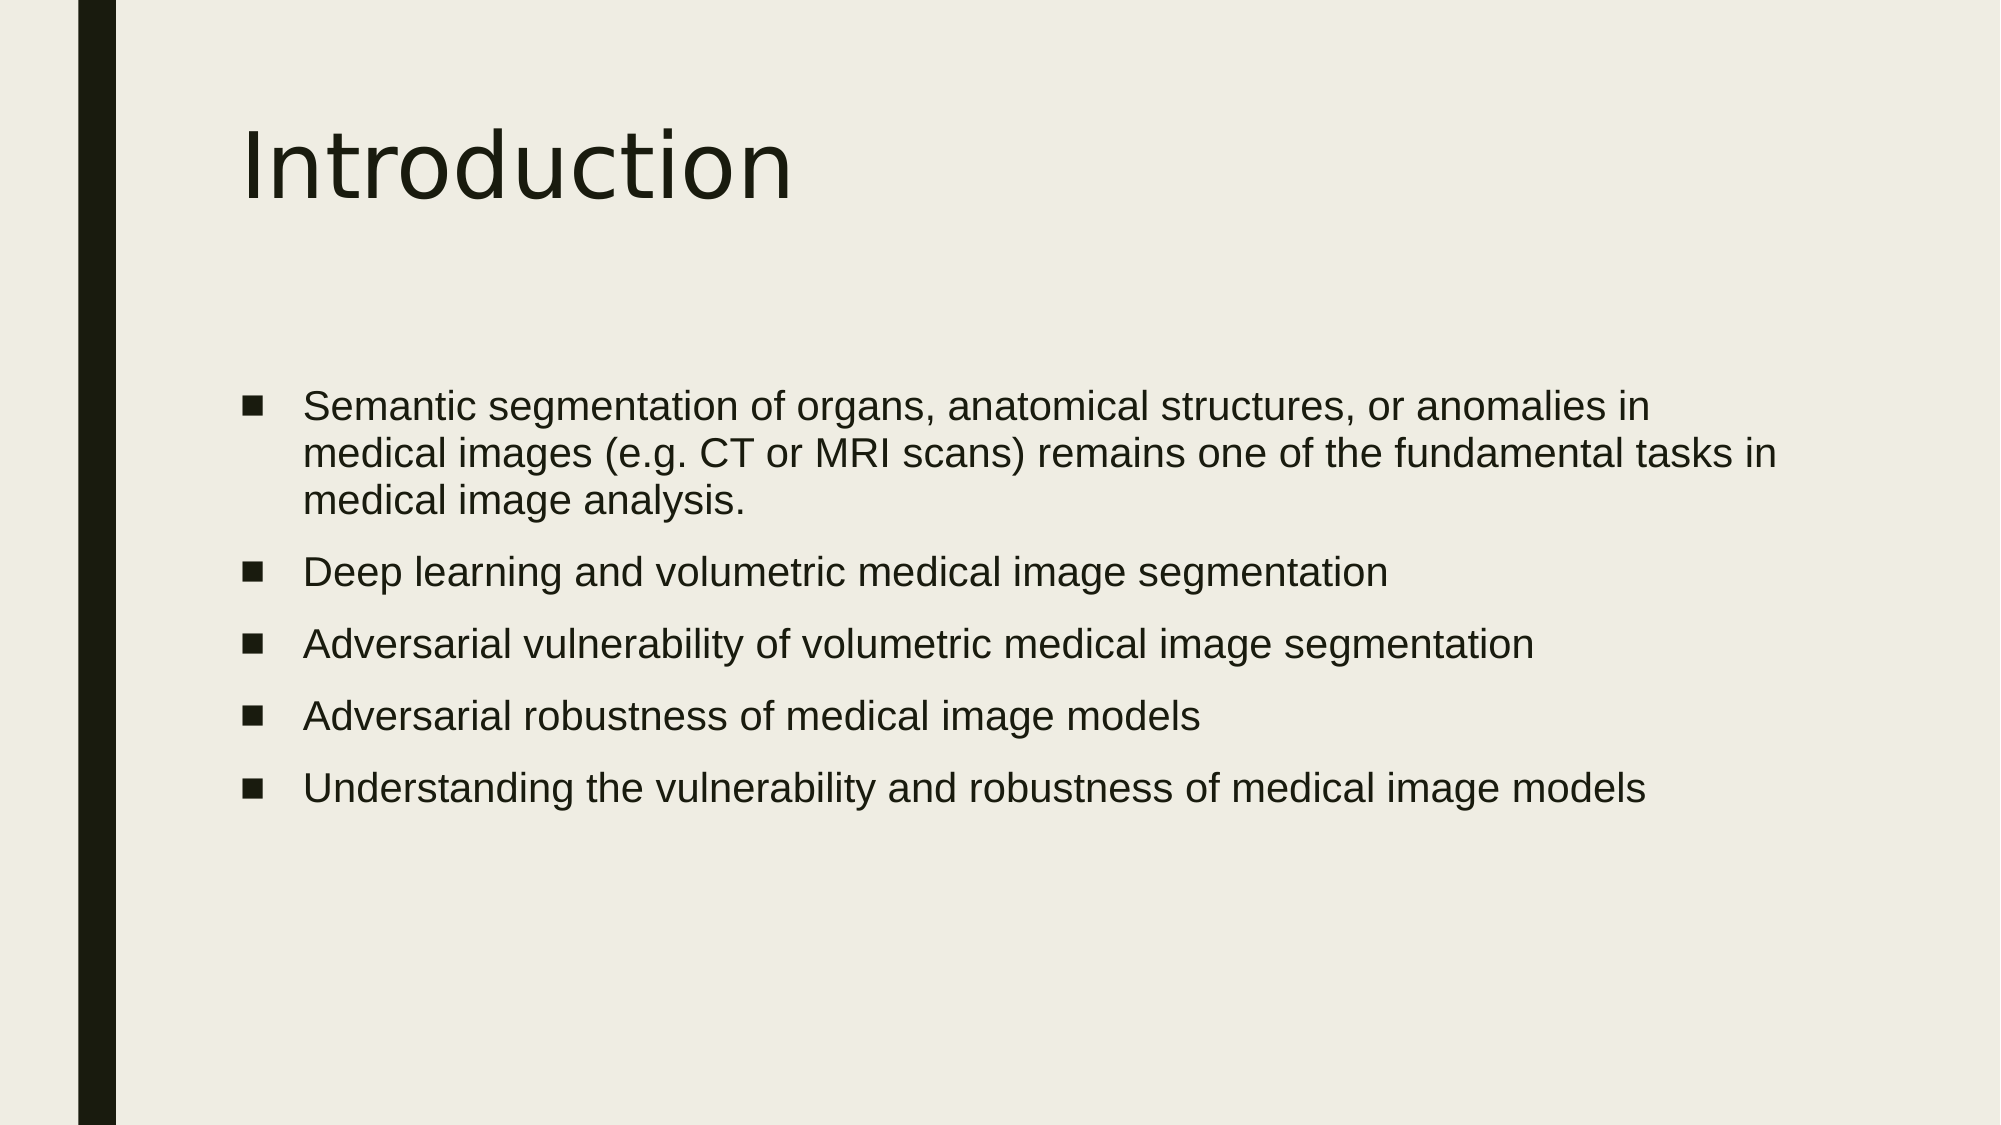

# Introduction
Semantic segmentation of organs, anatomical structures, or anomalies in medical images (e.g. CT or MRI scans) remains one of the fundamental tasks in medical image analysis.
Deep learning and volumetric medical image segmentation
Adversarial vulnerability of volumetric medical image segmentation
Adversarial robustness of medical image models
Understanding the vulnerability and robustness of medical image models